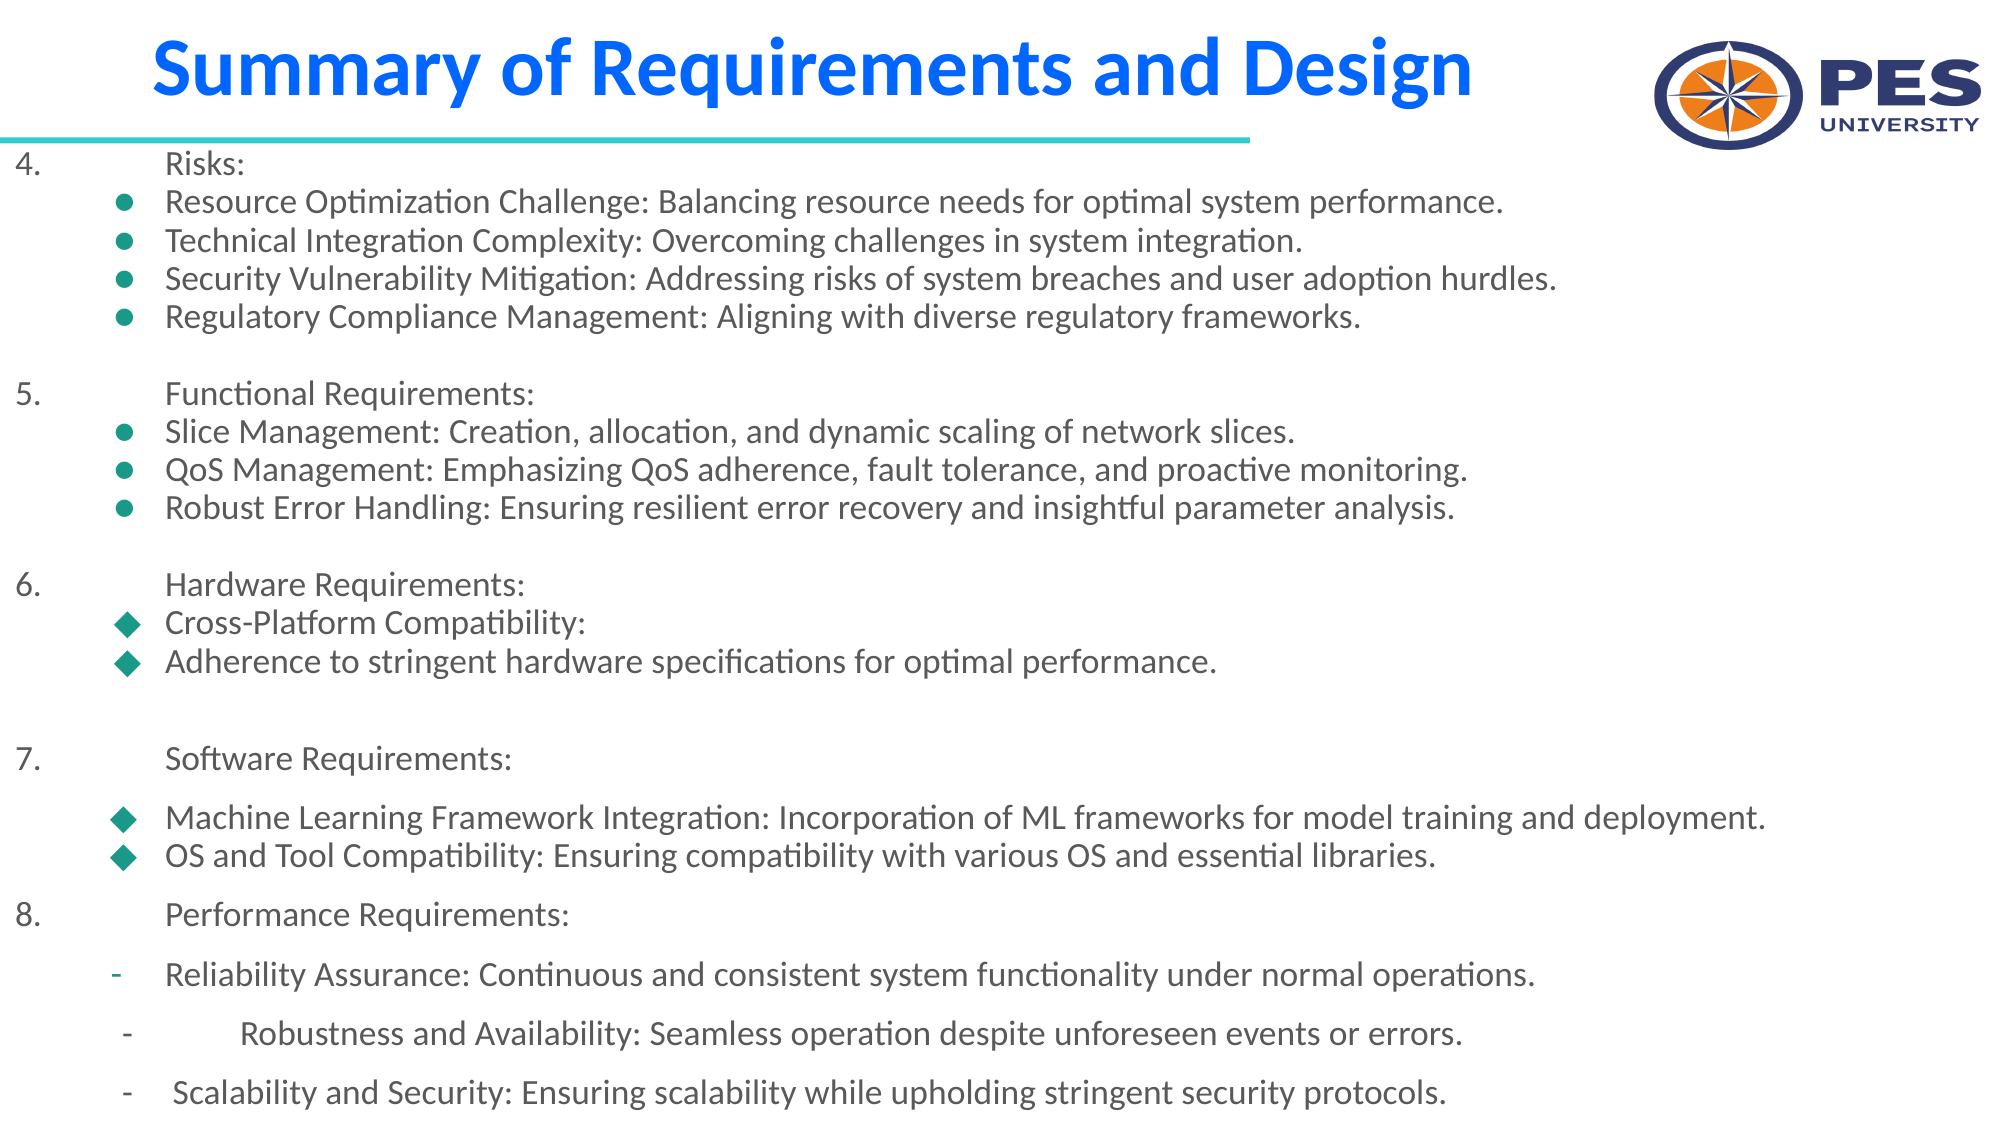

# Summary of Requirements and Design

4.	Risks:
Resource Optimization Challenge: Balancing resource needs for optimal system performance.
Technical Integration Complexity: Overcoming challenges in system integration.
Security Vulnerability Mitigation: Addressing risks of system breaches and user adoption hurdles.
Regulatory Compliance Management: Aligning with diverse regulatory frameworks.

5.	Functional Requirements:
Slice Management: Creation, allocation, and dynamic scaling of network slices.
QoS Management: Emphasizing QoS adherence, fault tolerance, and proactive monitoring.
Robust Error Handling: Ensuring resilient error recovery and insightful parameter analysis.

6.	Hardware Requirements:
Cross-Platform Compatibility:
Adherence to stringent hardware specifications for optimal performance.

7.	Software Requirements:
Machine Learning Framework Integration: Incorporation of ML frameworks for model training and deployment.
OS and Tool Compatibility: Ensuring compatibility with various OS and essential libraries.
8.	Performance Requirements:
Reliability Assurance: Continuous and consistent system functionality under normal operations.
    -	Robustness and Availability: Seamless operation despite unforeseen events or errors.
    -     Scalability and Security: Ensuring scalability while upholding stringent security protocols.